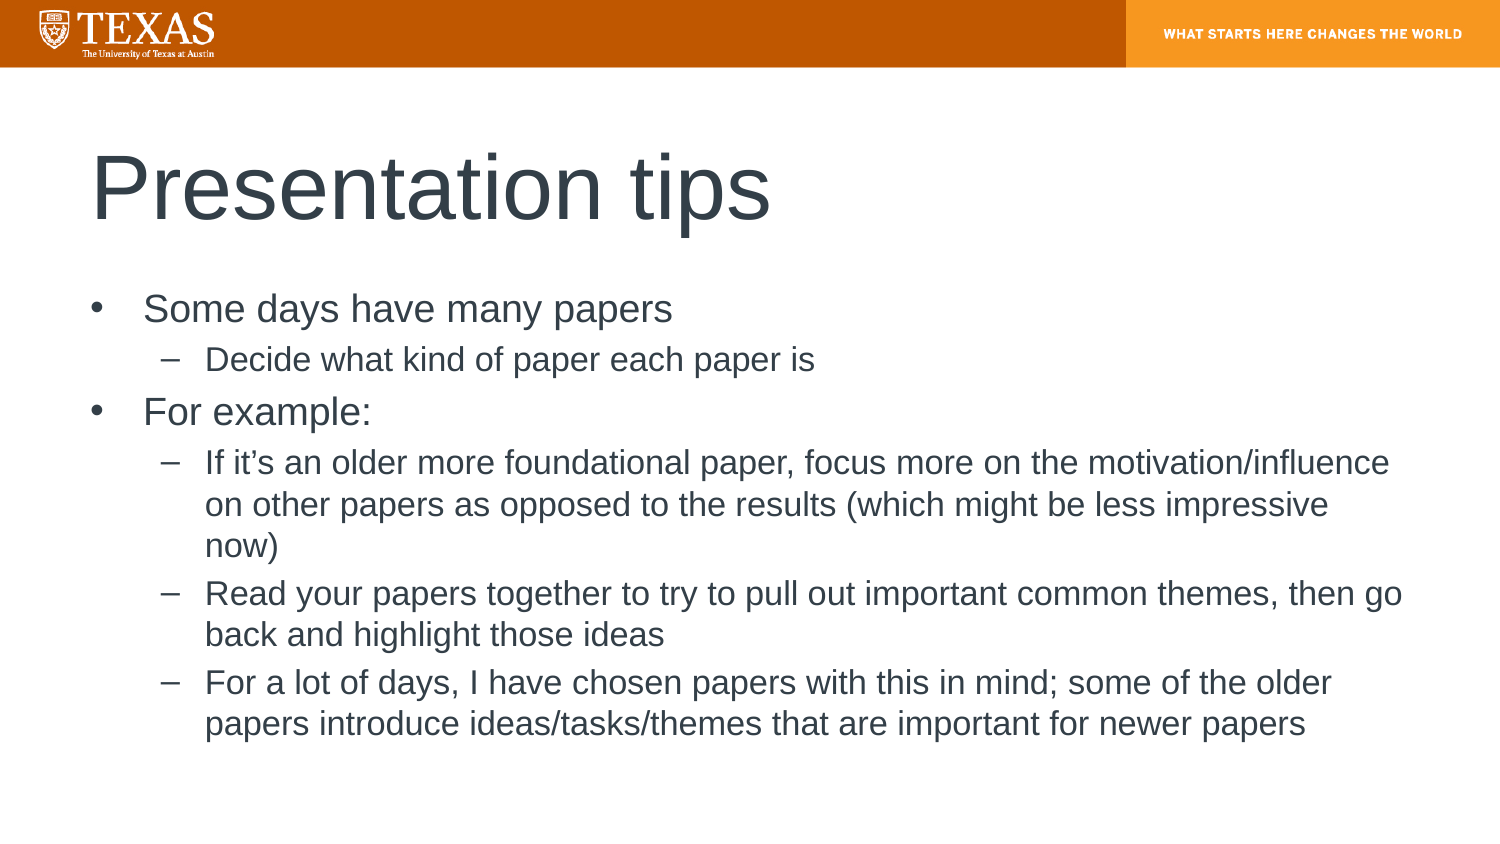

# Presentation tips
Some days have many papers
Decide what kind of paper each paper is
For example:
If it’s an older more foundational paper, focus more on the motivation/influence on other papers as opposed to the results (which might be less impressive now)
Read your papers together to try to pull out important common themes, then go back and highlight those ideas
For a lot of days, I have chosen papers with this in mind; some of the older papers introduce ideas/tasks/themes that are important for newer papers